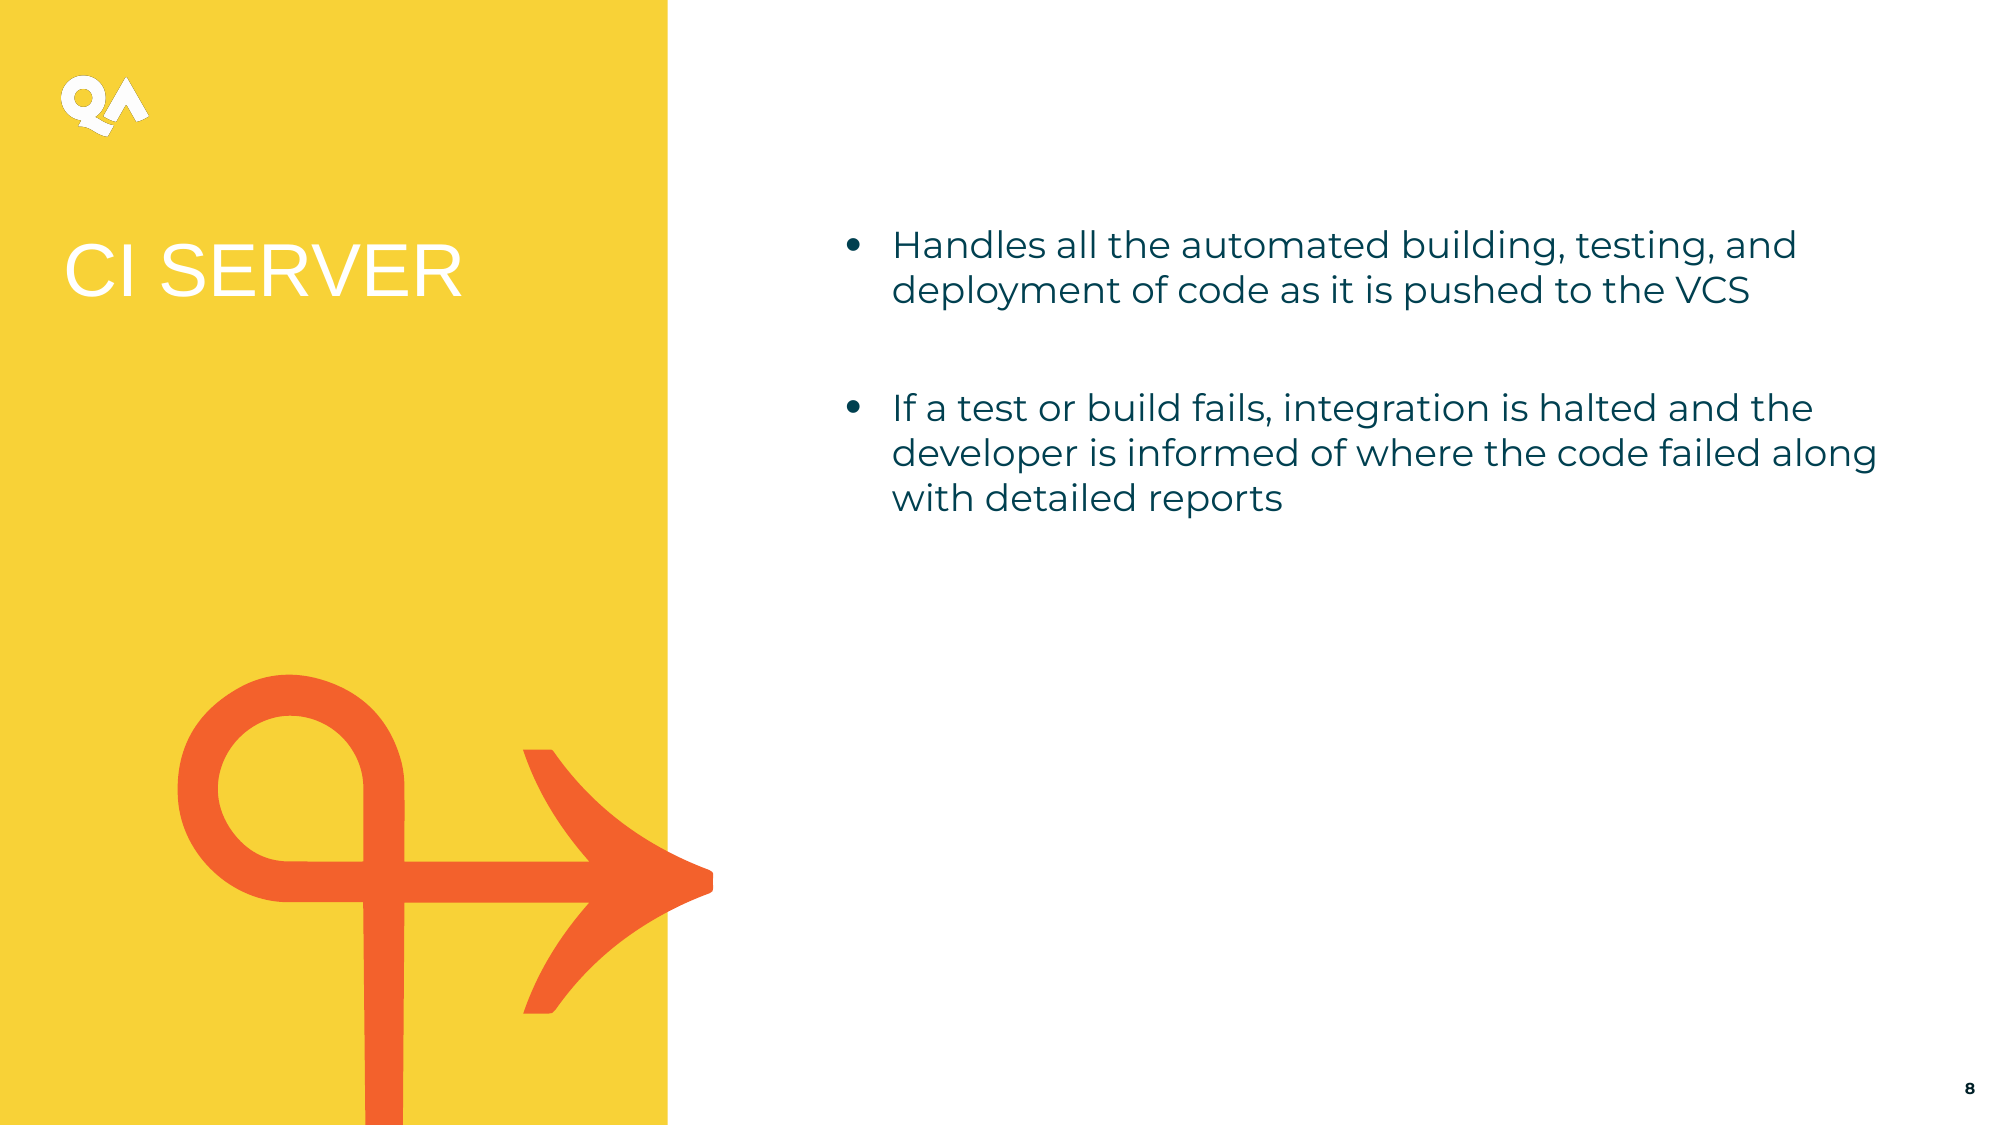

CI Server
Handles all the automated building, testing, and deployment of code as it is pushed to the VCS

If a test or build fails, integration is halted and the developer is informed of where the code failed along with detailed reports

8